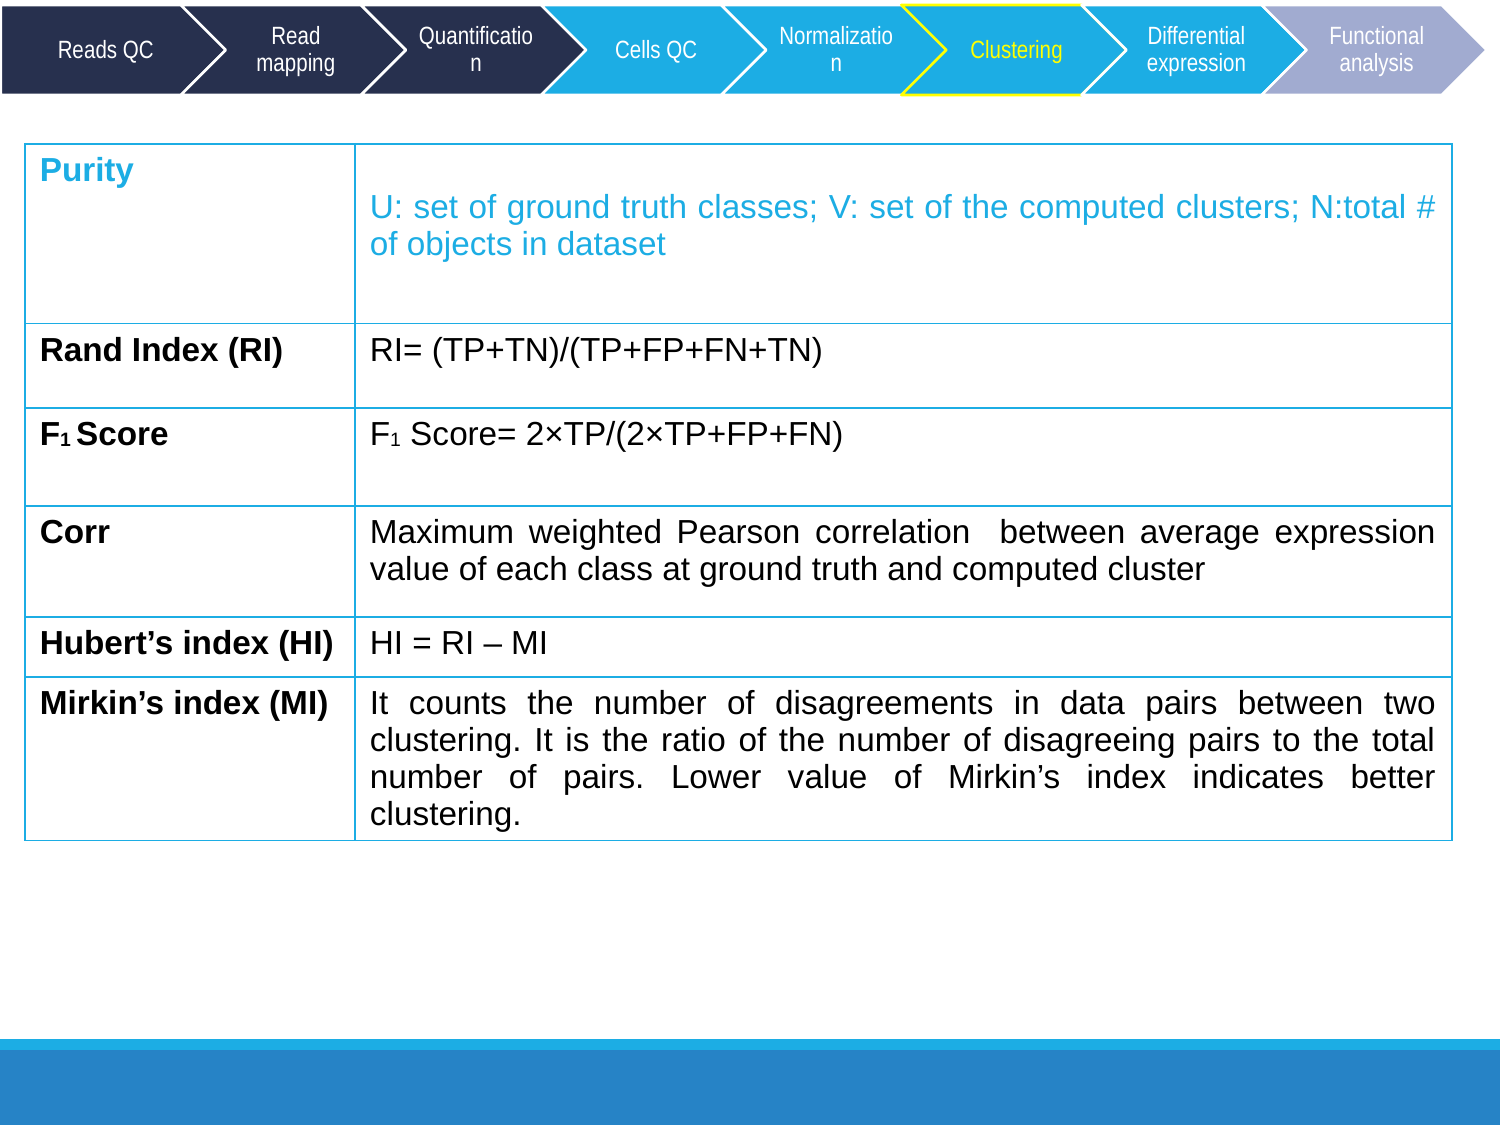

Reads QC
Read mapping
Quantification
Cells QC
Normalization
Clustering
Differential expression
Functional analysis
# Accuracy measures
| Purity | U: set of ground truth classes; V: set of the computed clusters; N:total # of objects in dataset |
| --- | --- |
| Rand Index (RI) | RI= (TP+TN)/(TP+FP+FN+TN) |
| F1 Score | F1 Score= 2×TP/(2×TP+FP+FN) |
| Corr | Maximum weighted Pearson correlation between average expression value of each class at ground truth and computed cluster |
| Hubert’s index (HI) | HI = RI – MI |
| Mirkin’s index (MI) | It counts the number of disagreements in data pairs between two clustering. It is the ratio of the number of disagreeing pairs to the total number of pairs. Lower value of Mirkin’s index indicates better clustering. |